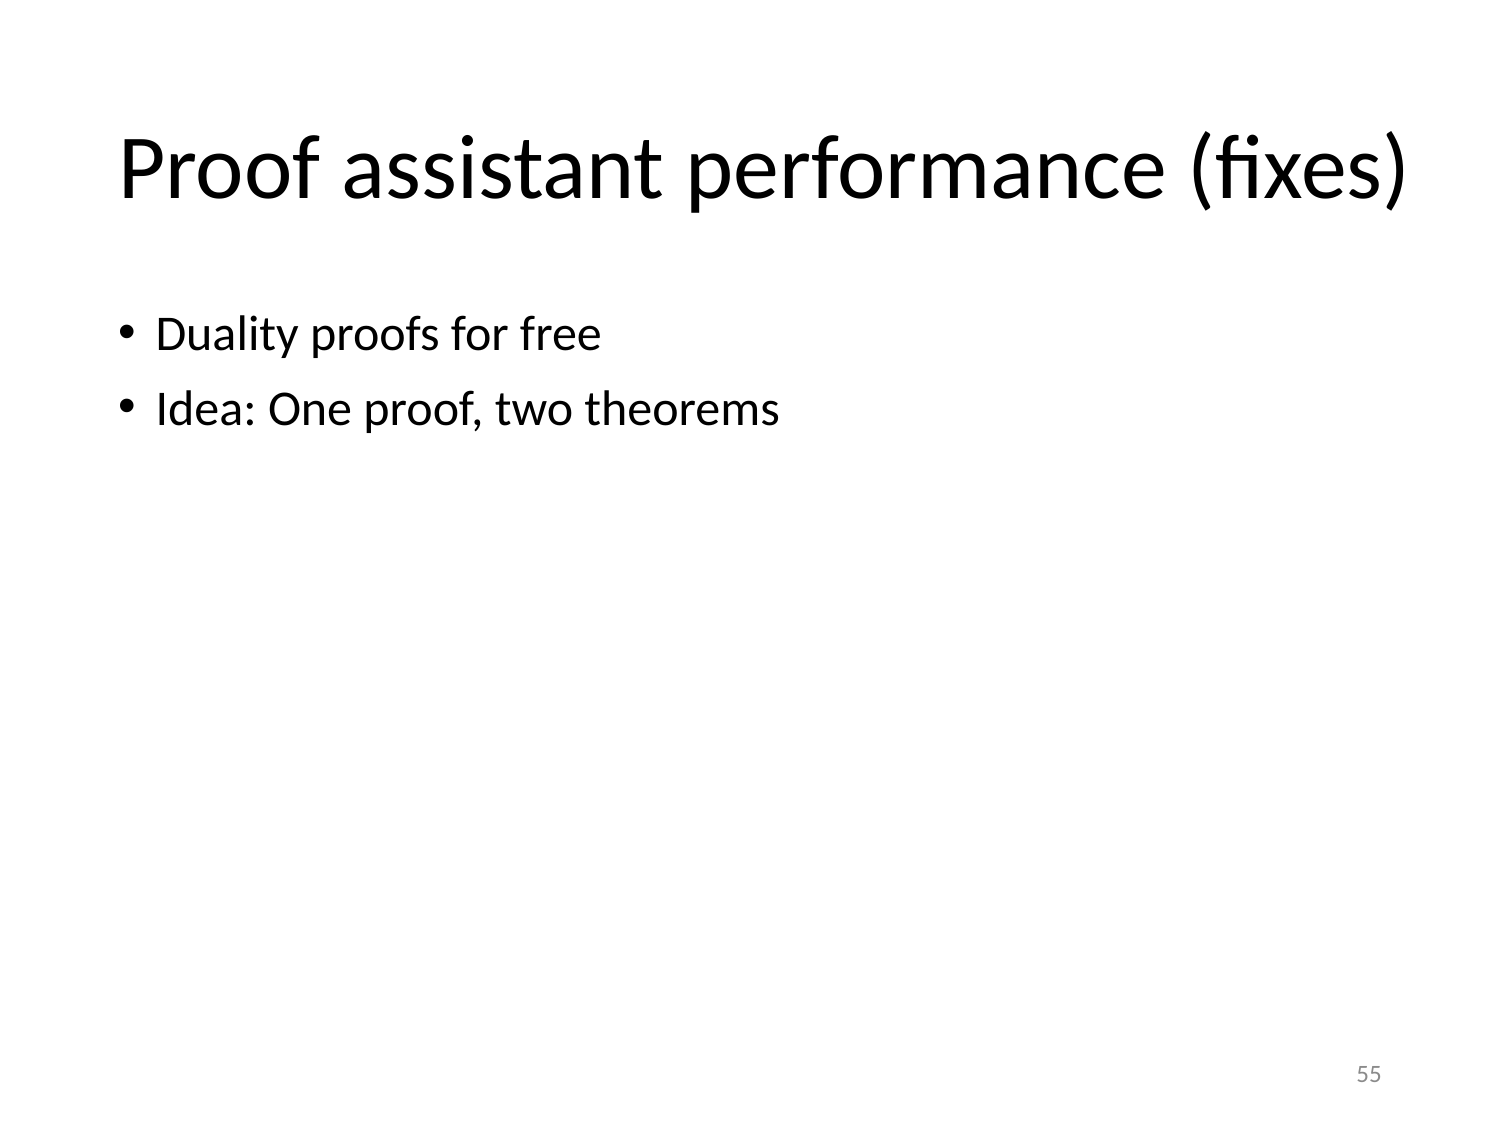

# Proof assistant performance (fixes)
Duality proofs for free
Idea: One proof, two theorems
55